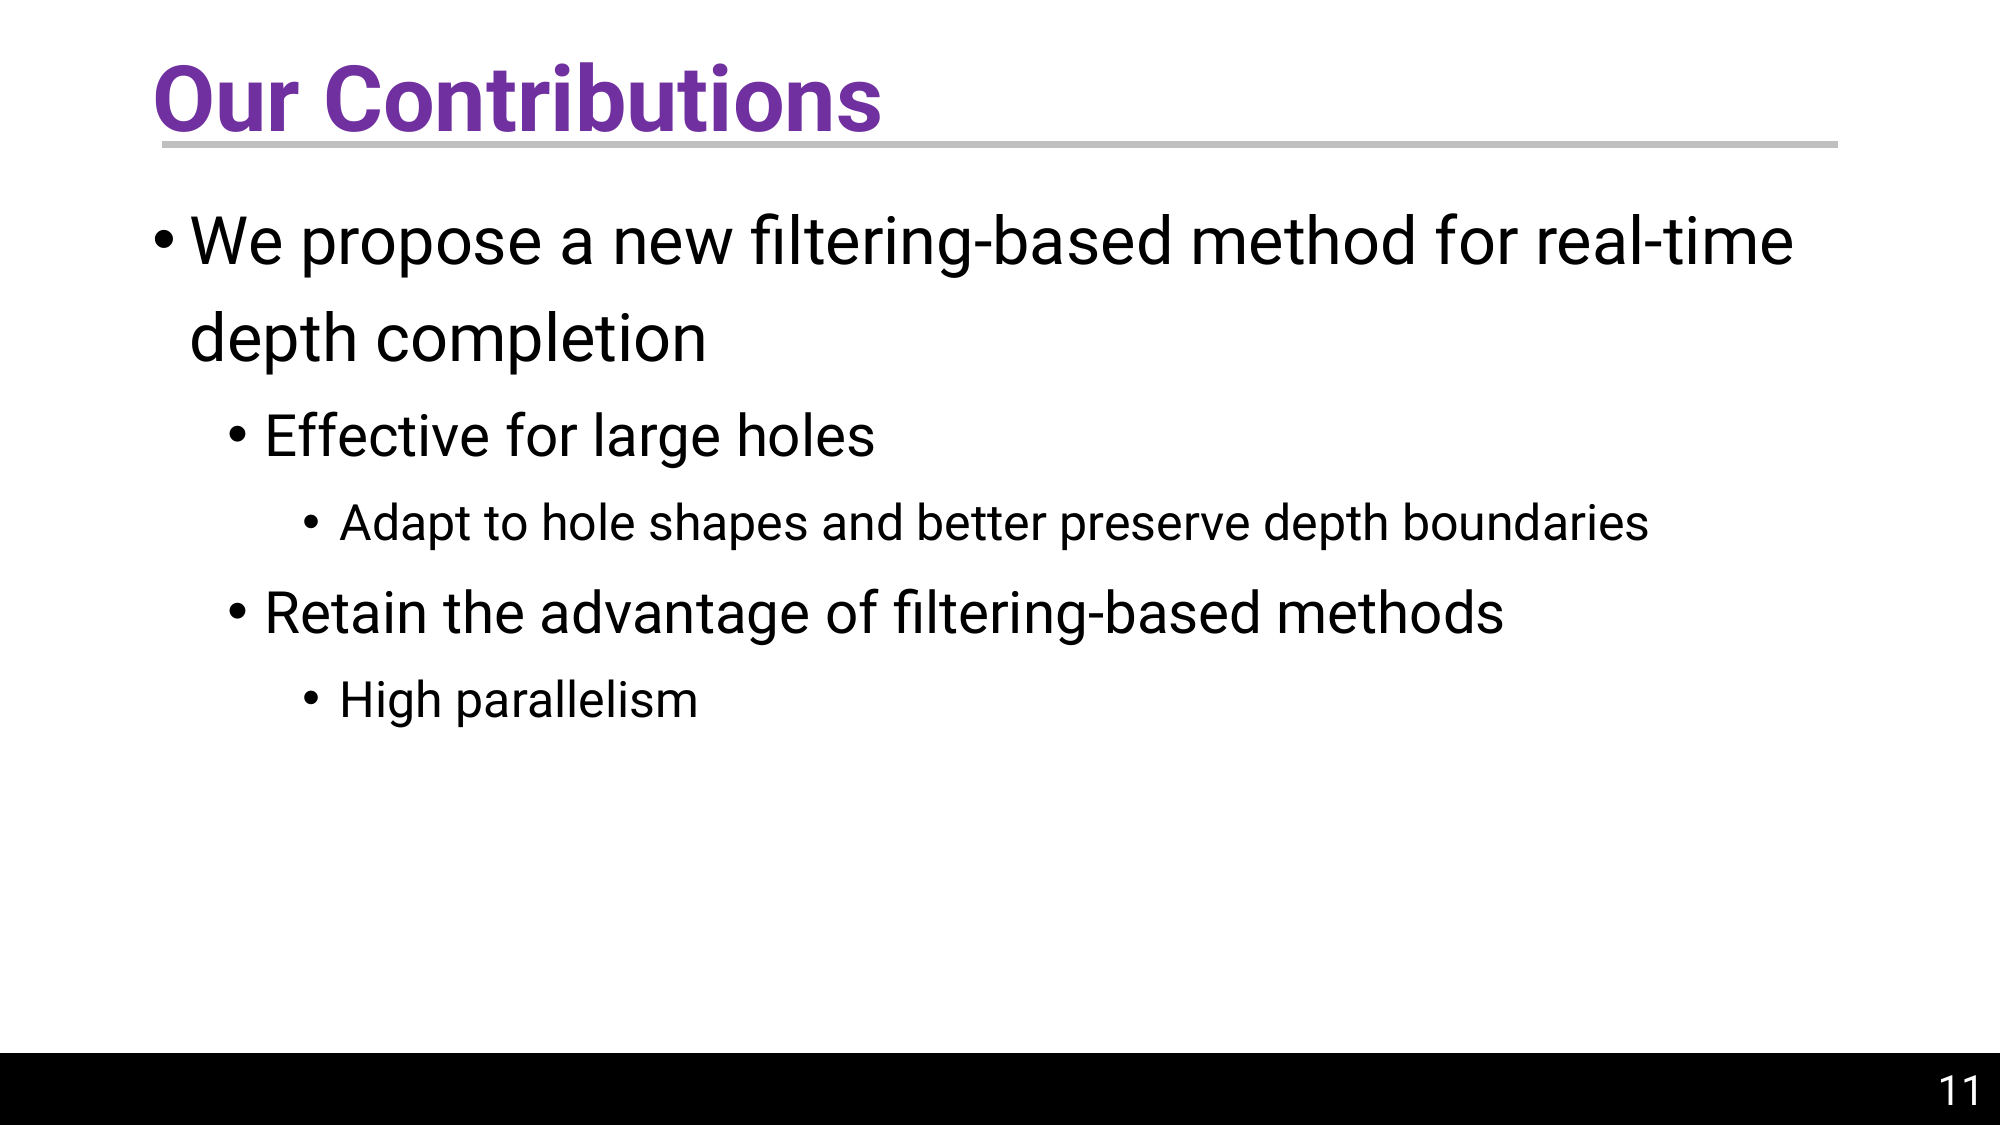

# Our Contributions
We propose a new filtering-based method for real-time depth completion
Effective for large holes
Adapt to hole shapes and better preserve depth boundaries
Retain the advantage of filtering-based methods
High parallelism

11